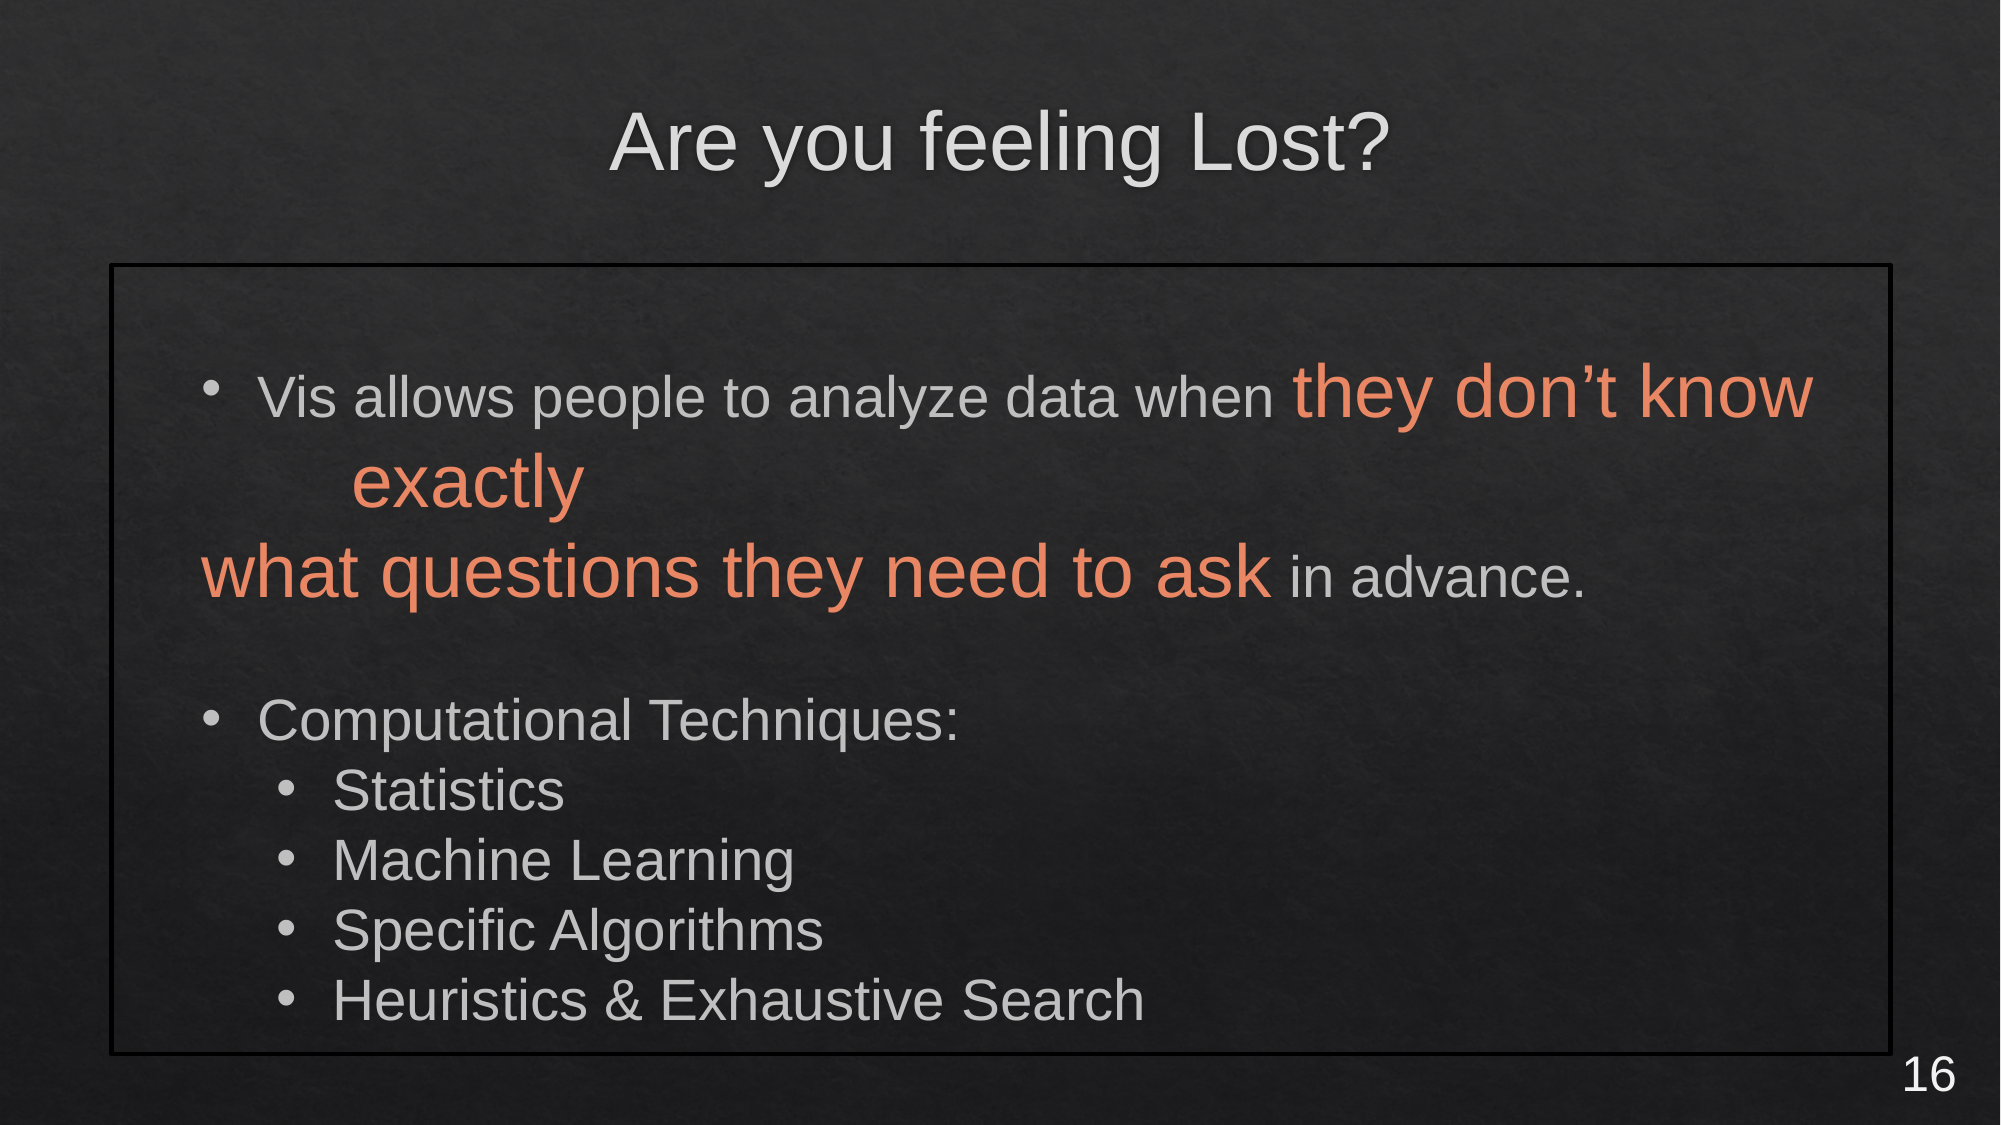

# Are you feeling Lost?

Vis allows people to analyze data when they don’t know
	exactly what questions they need to ask in advance.

Computational Techniques:
Statistics
Machine Learning
Specific Algorithms
Heuristics & Exhaustive Search

16